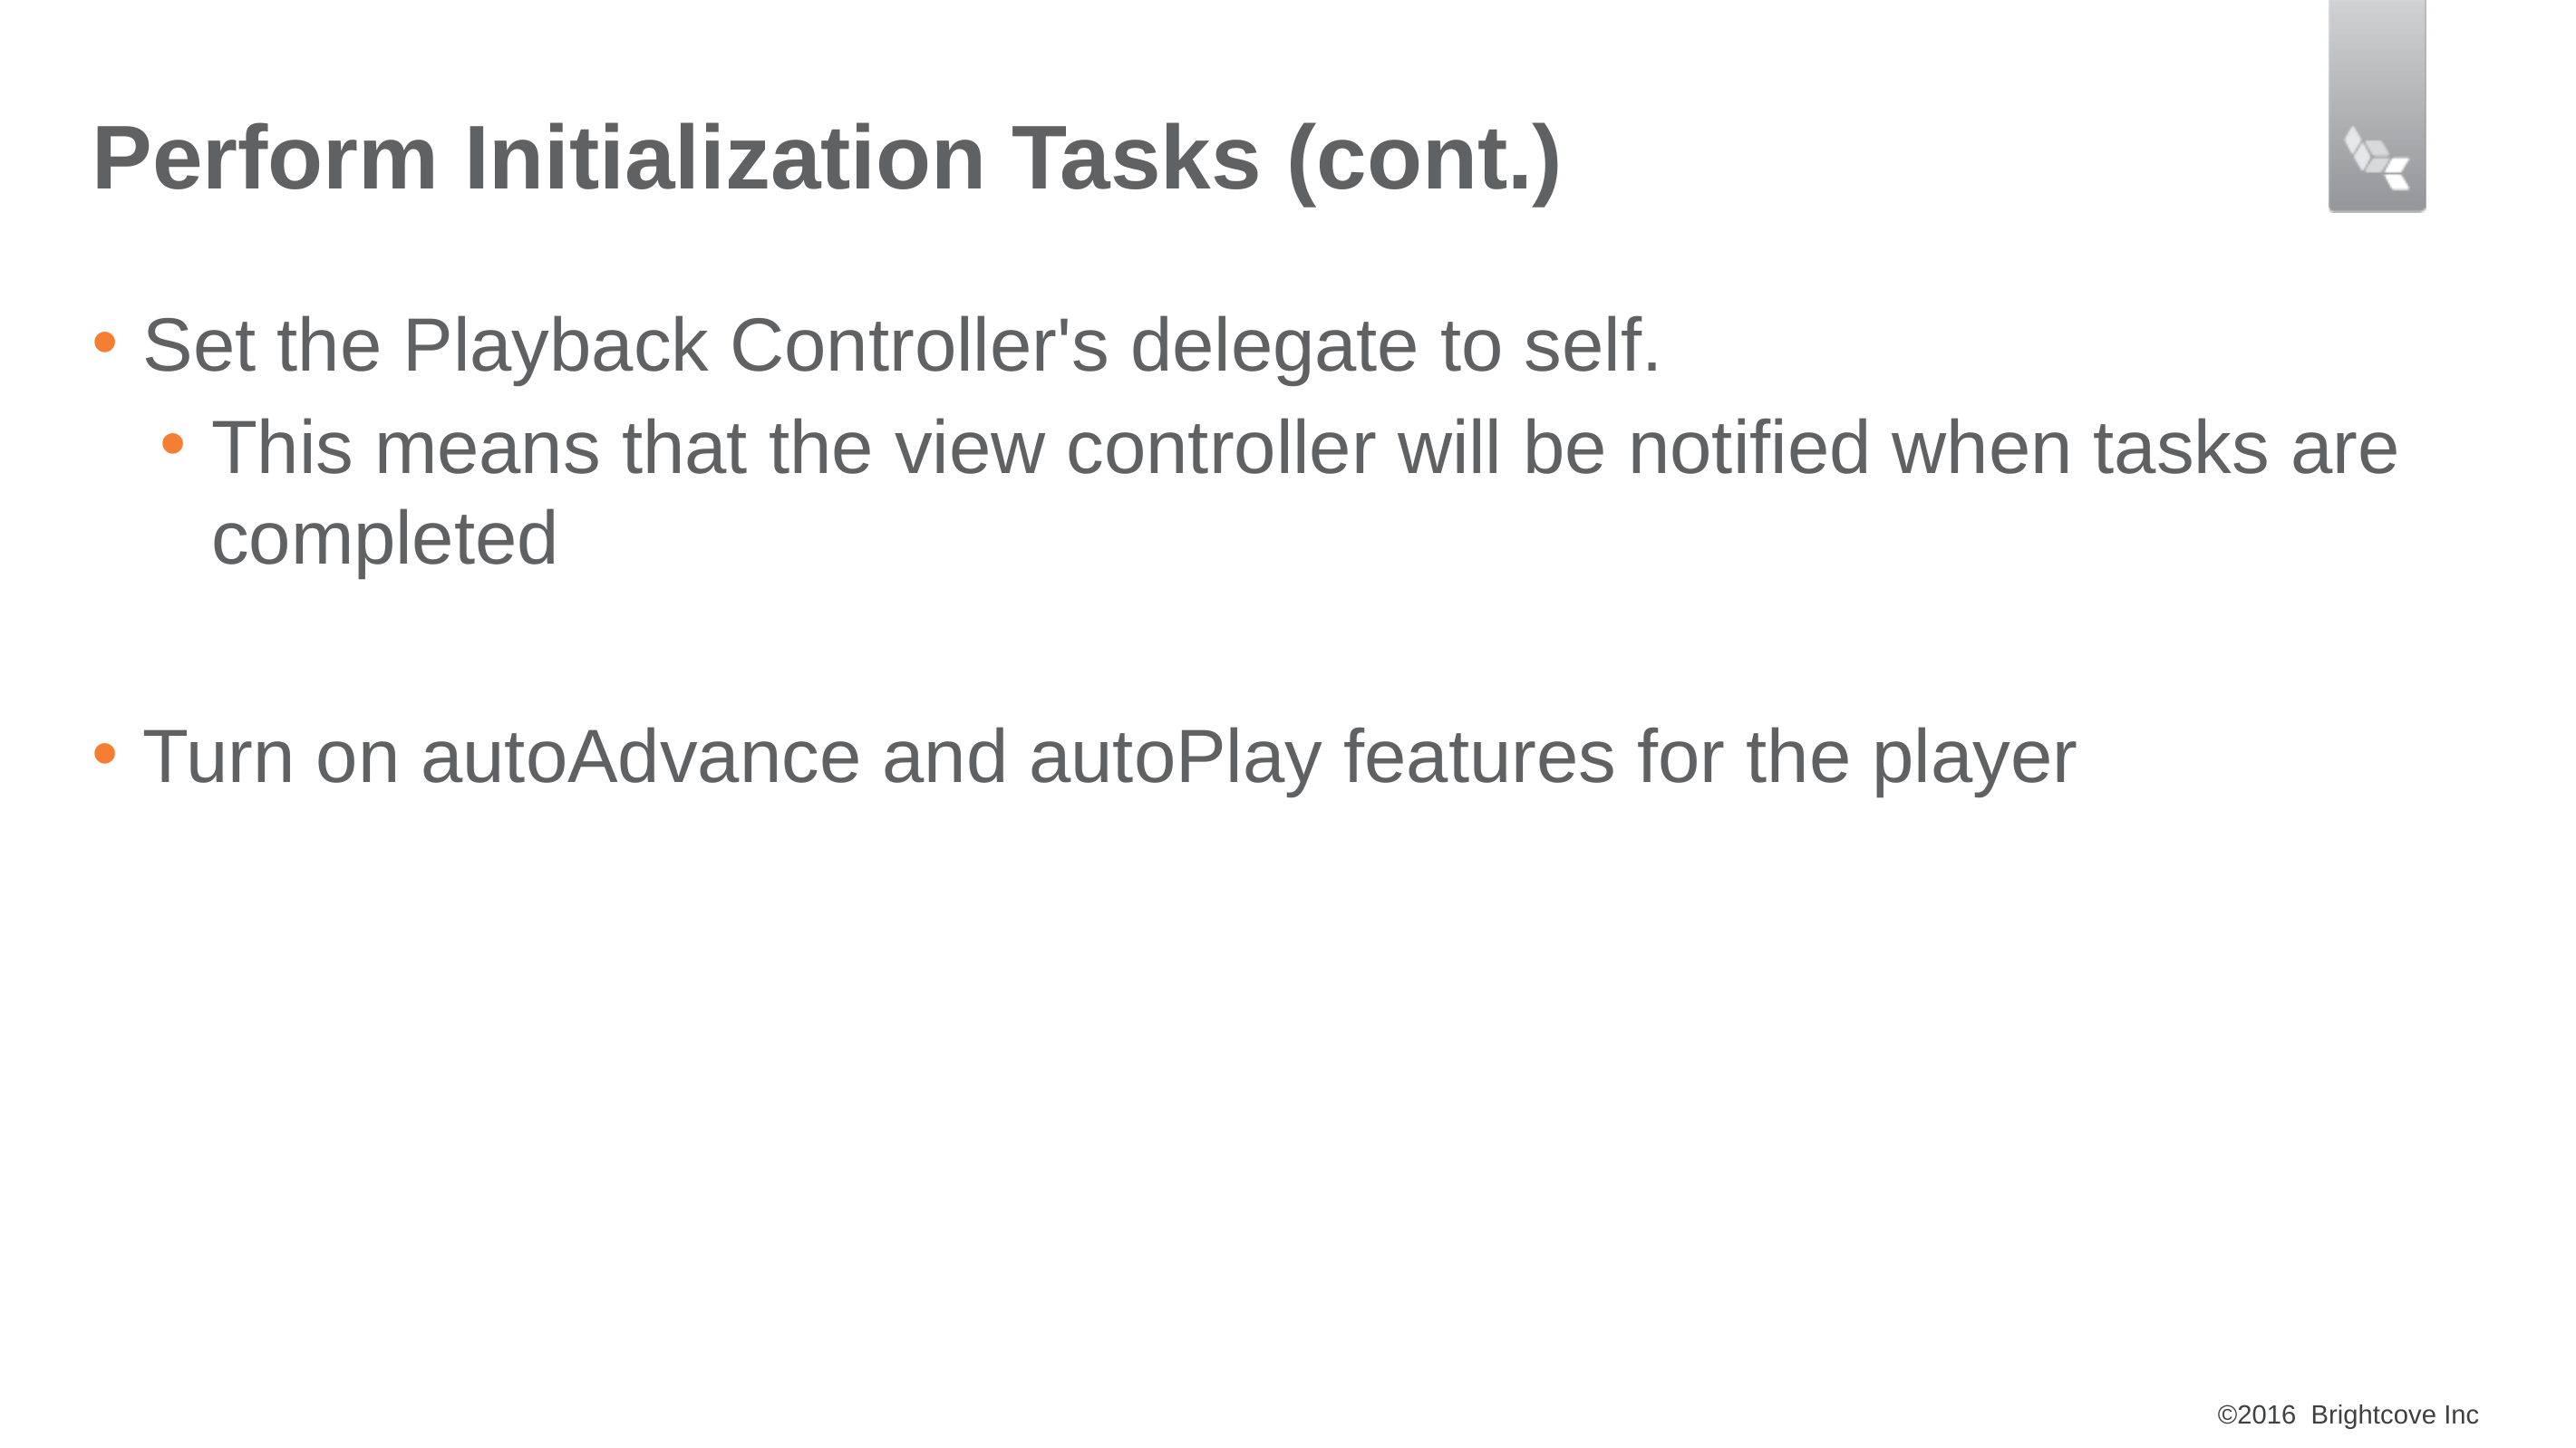

# Perform Initialization Tasks (cont.)
Set the Playback Controller's delegate to self.
This means that the view controller will be notified when tasks are completed

Turn on autoAdvance and autoPlay features for the player
29